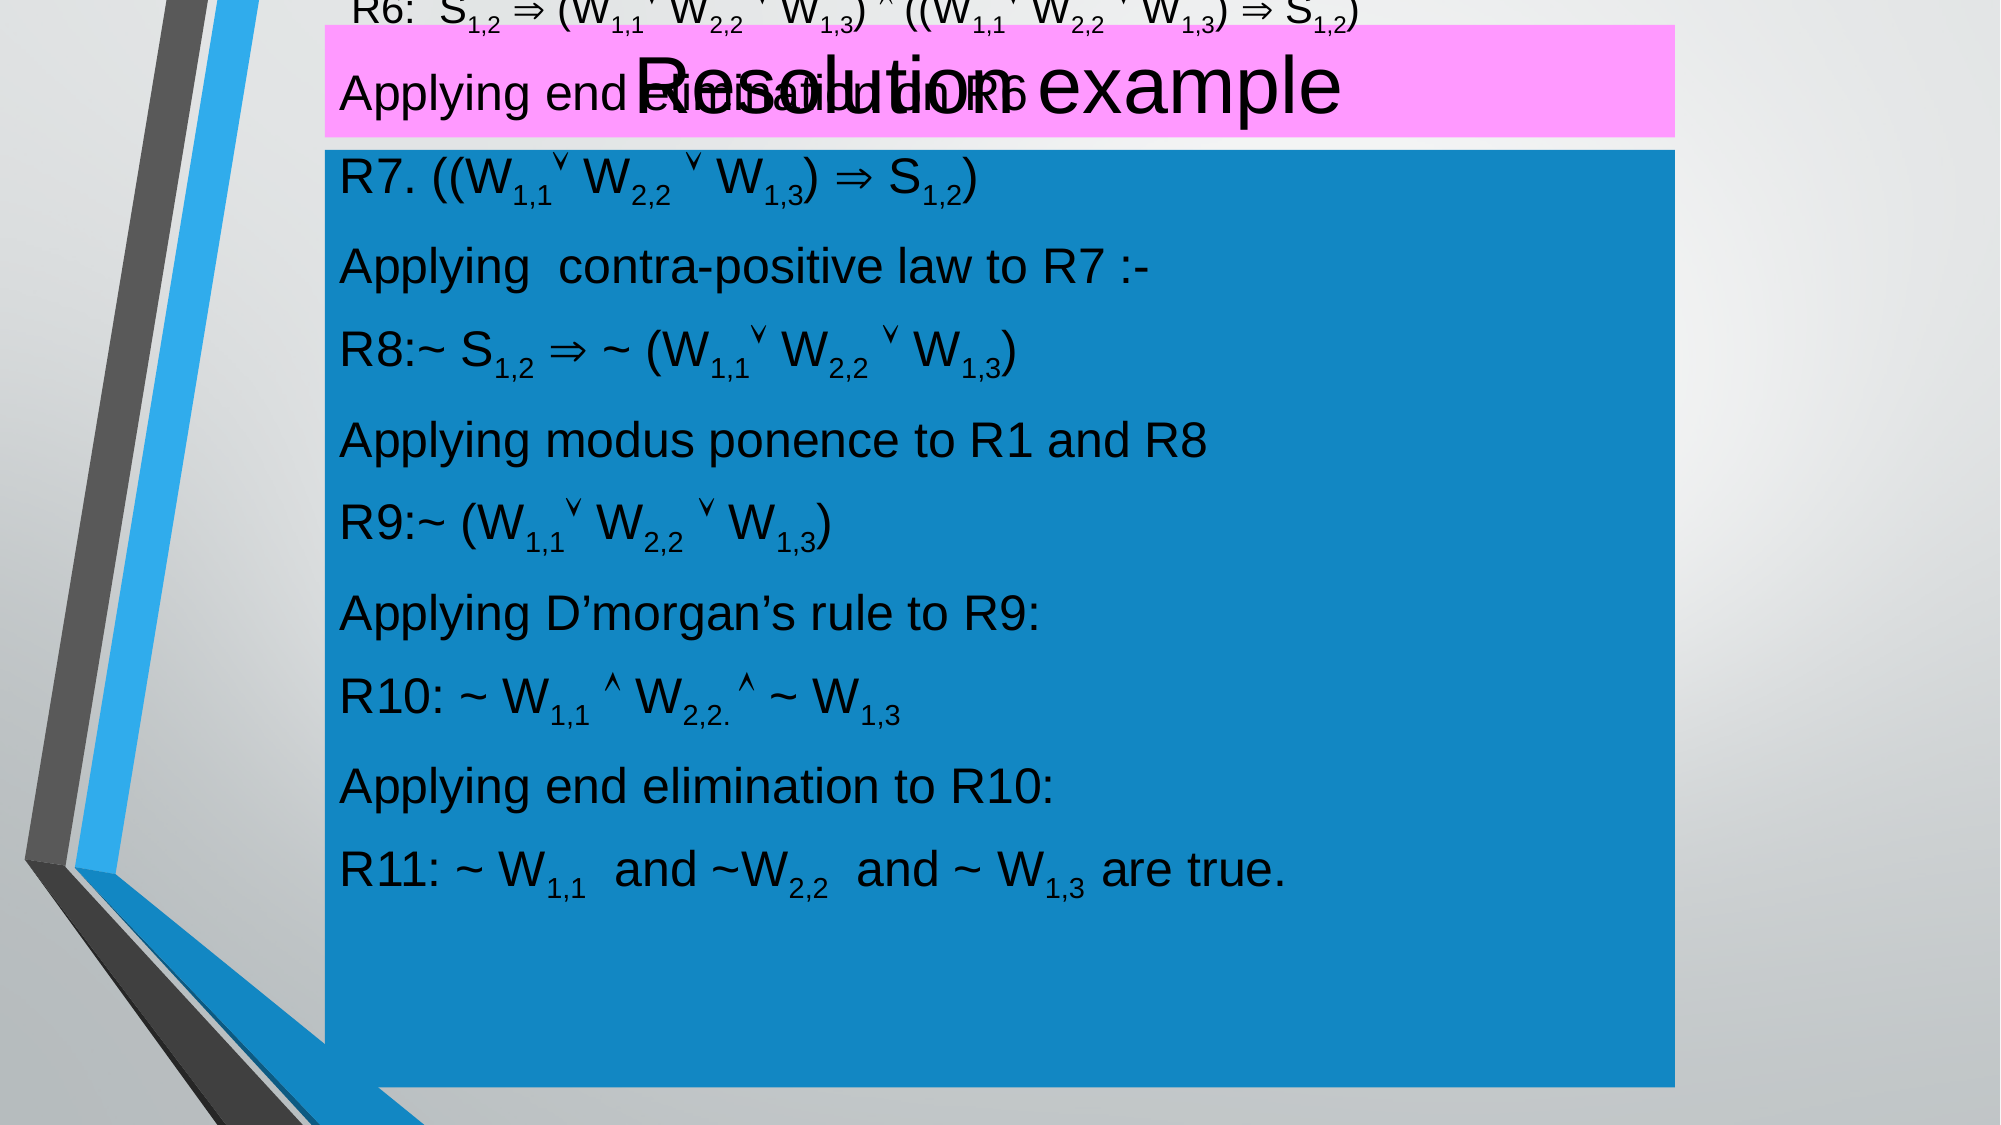

# Resolution example
Applying bi-conditional elimination to R4:-
 R6:  S1,2 ⇒ (W1,1∨ W2,2 ∨ W1,3) ∧ ((W1,1∨ W2,2 ∨ W1,3) ⇒ S1,2)
Applying end elimination on R6
R7. ((W1,1∨ W2,2 ∨ W1,3) ⇒ S1,2)
Applying  contra-positive law to R7 :-
R8:~ S1,2 ⇒ ~ (W1,1∨ W2,2 ∨ W1,3)
Applying modus ponence to R1 and R8
R9:~ (W1,1∨ W2,2 ∨ W1,3)
Applying D’morgan’s rule to R9:
R10: ~ W1,1 ∧ W2,2. ∧ ~ W1,3
Applying end elimination to R10:
R11: ~ W1,1  and ~W2,2  and ~ W1,3  are true.